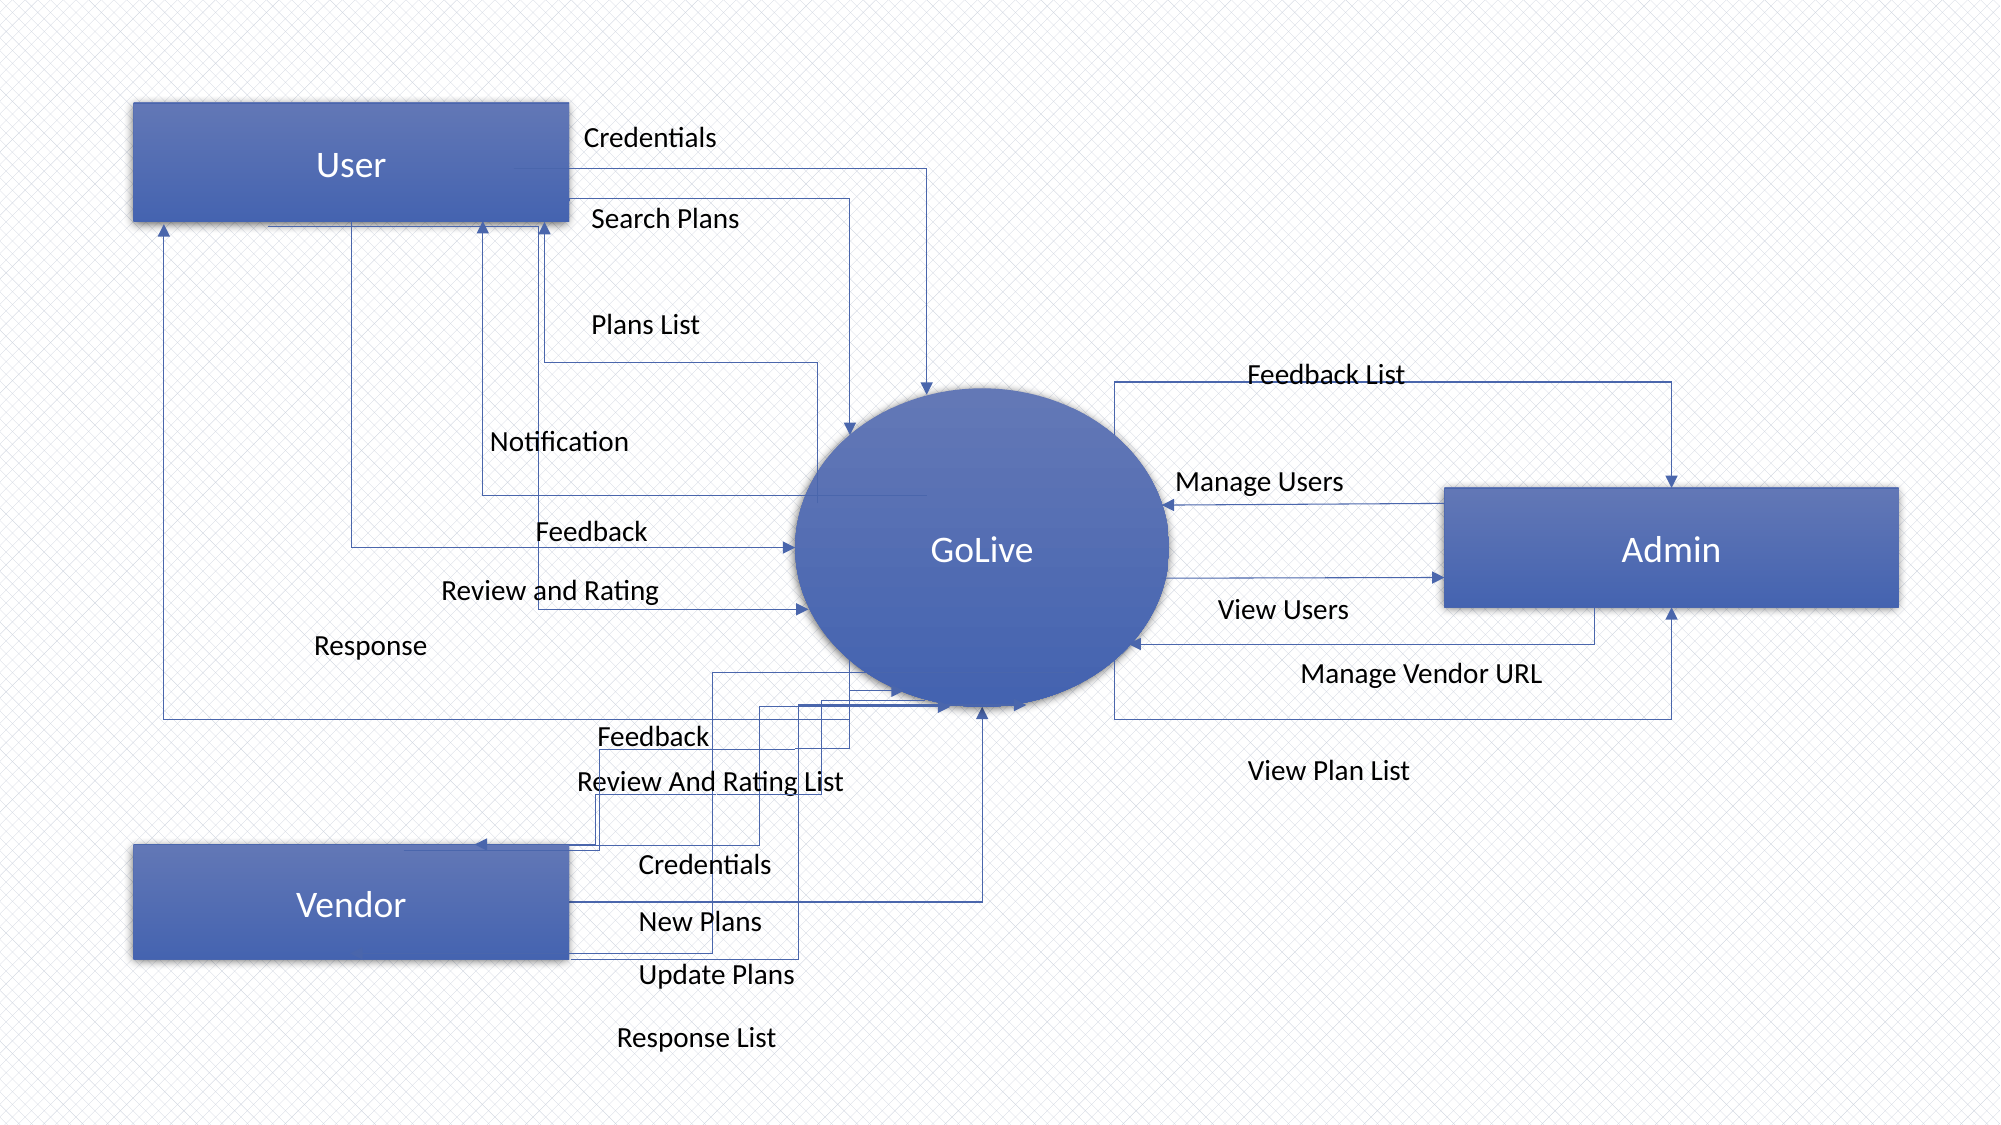

User
Credentials
Search Plans
Plans List

Feedback List
GoLive
Notification

Manage Users
Admin
Feedback
Review and Rating
View Users
Response
Manage Vendor URL
Feedback
View Plan List
Review And Rating List
Credentials
Vendor
New Plans
Update Plans
Response List